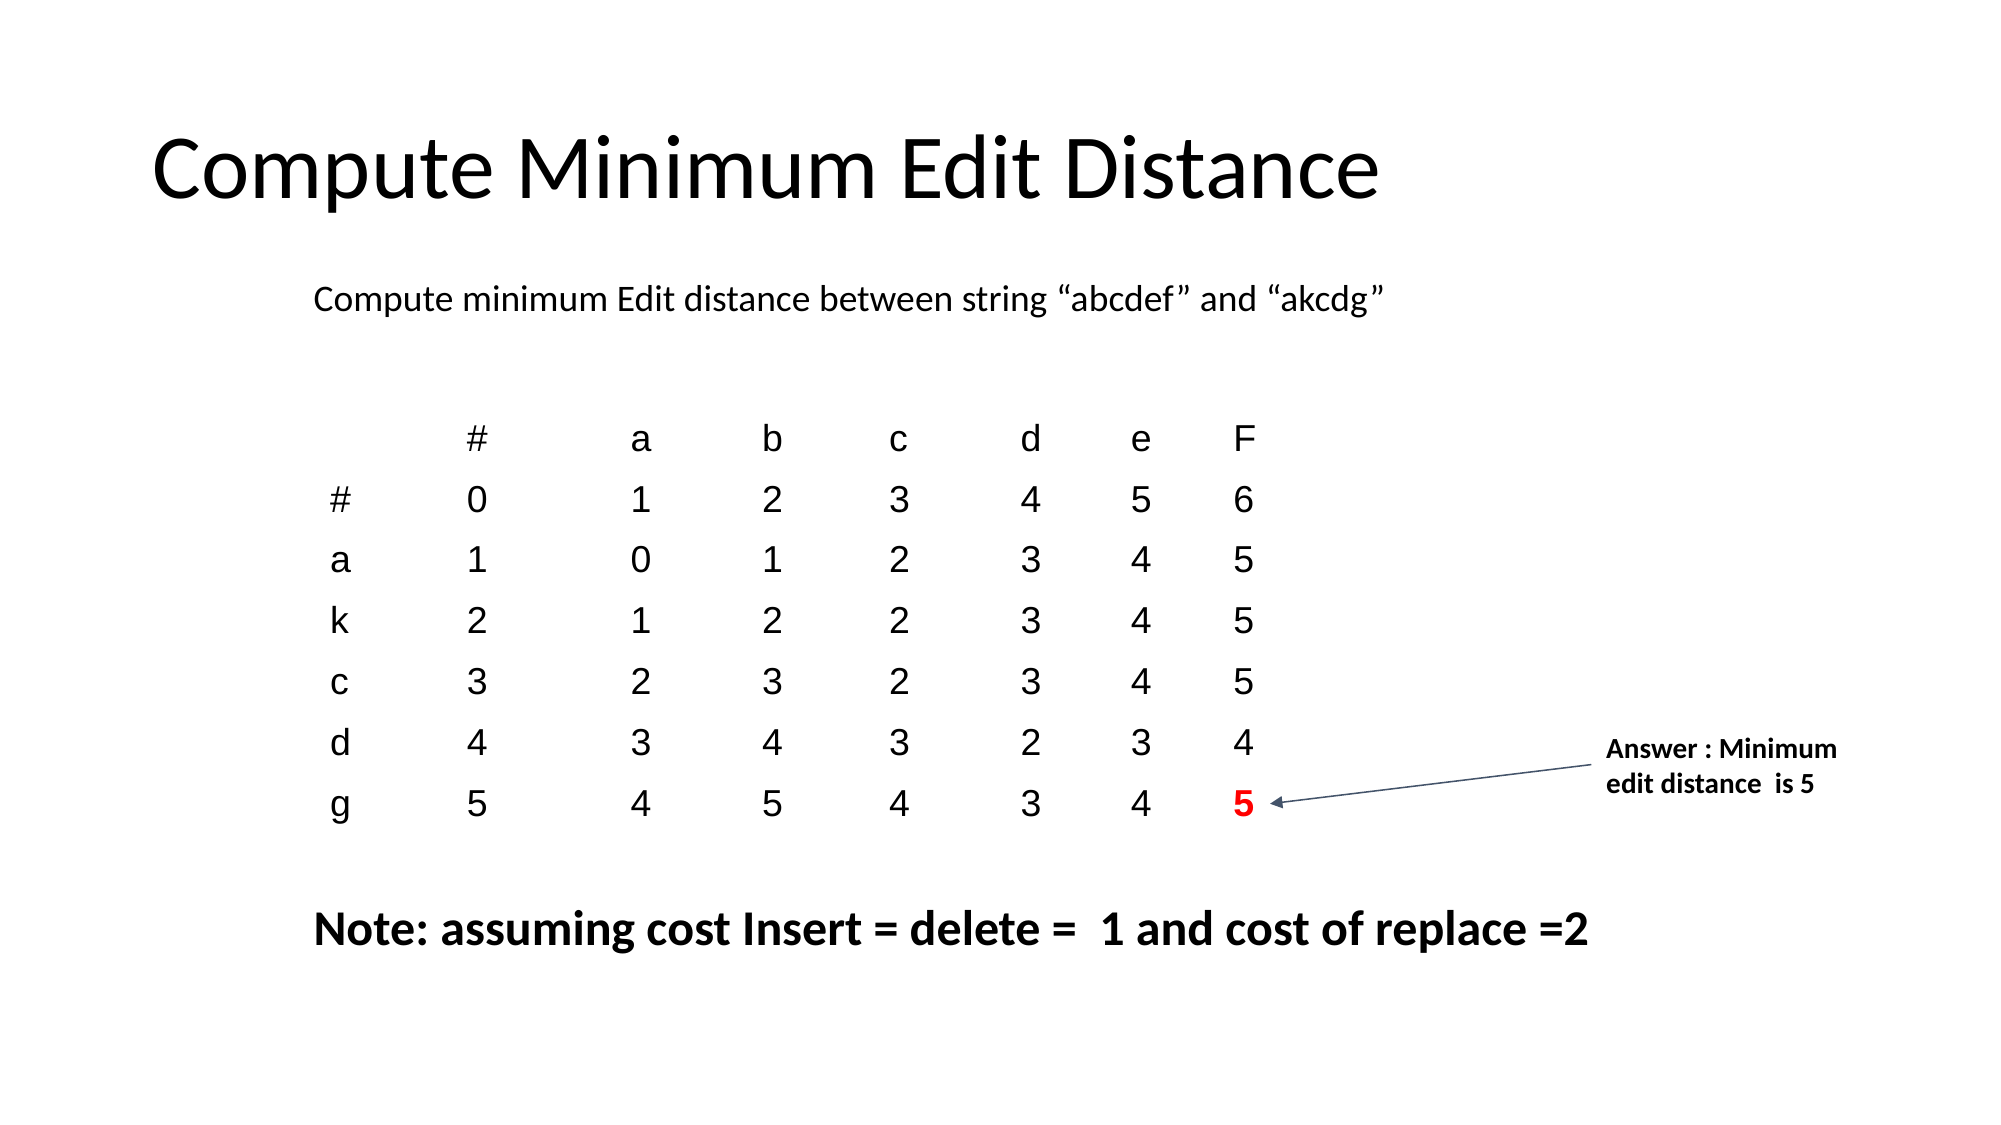

# Compute Minimum Edit Distance
Compute minimum Edit distance between string “abcdef” and “akcdg”
|  | # | a | b | c | d | e | F |
| --- | --- | --- | --- | --- | --- | --- | --- |
| # | 0 | 1 | 2 | 3 | 4 | 5 | 6 |
| a | 1 | 0 | 1 | 2 | 3 | 4 | 5 |
| k | 2 | 1 | 2 | 2 | 3 | 4 | 5 |
| c | 3 | 2 | 3 | 2 | 3 | 4 | 5 |
| d | 4 | 3 | 4 | 3 | 2 | 3 | 4 |
| g | 5 | 4 | 5 | 4 | 3 | 4 | 5 |
Answer : Minimum edit distance  is 5
Note: assuming cost Insert = delete =  1 and cost of replace =2